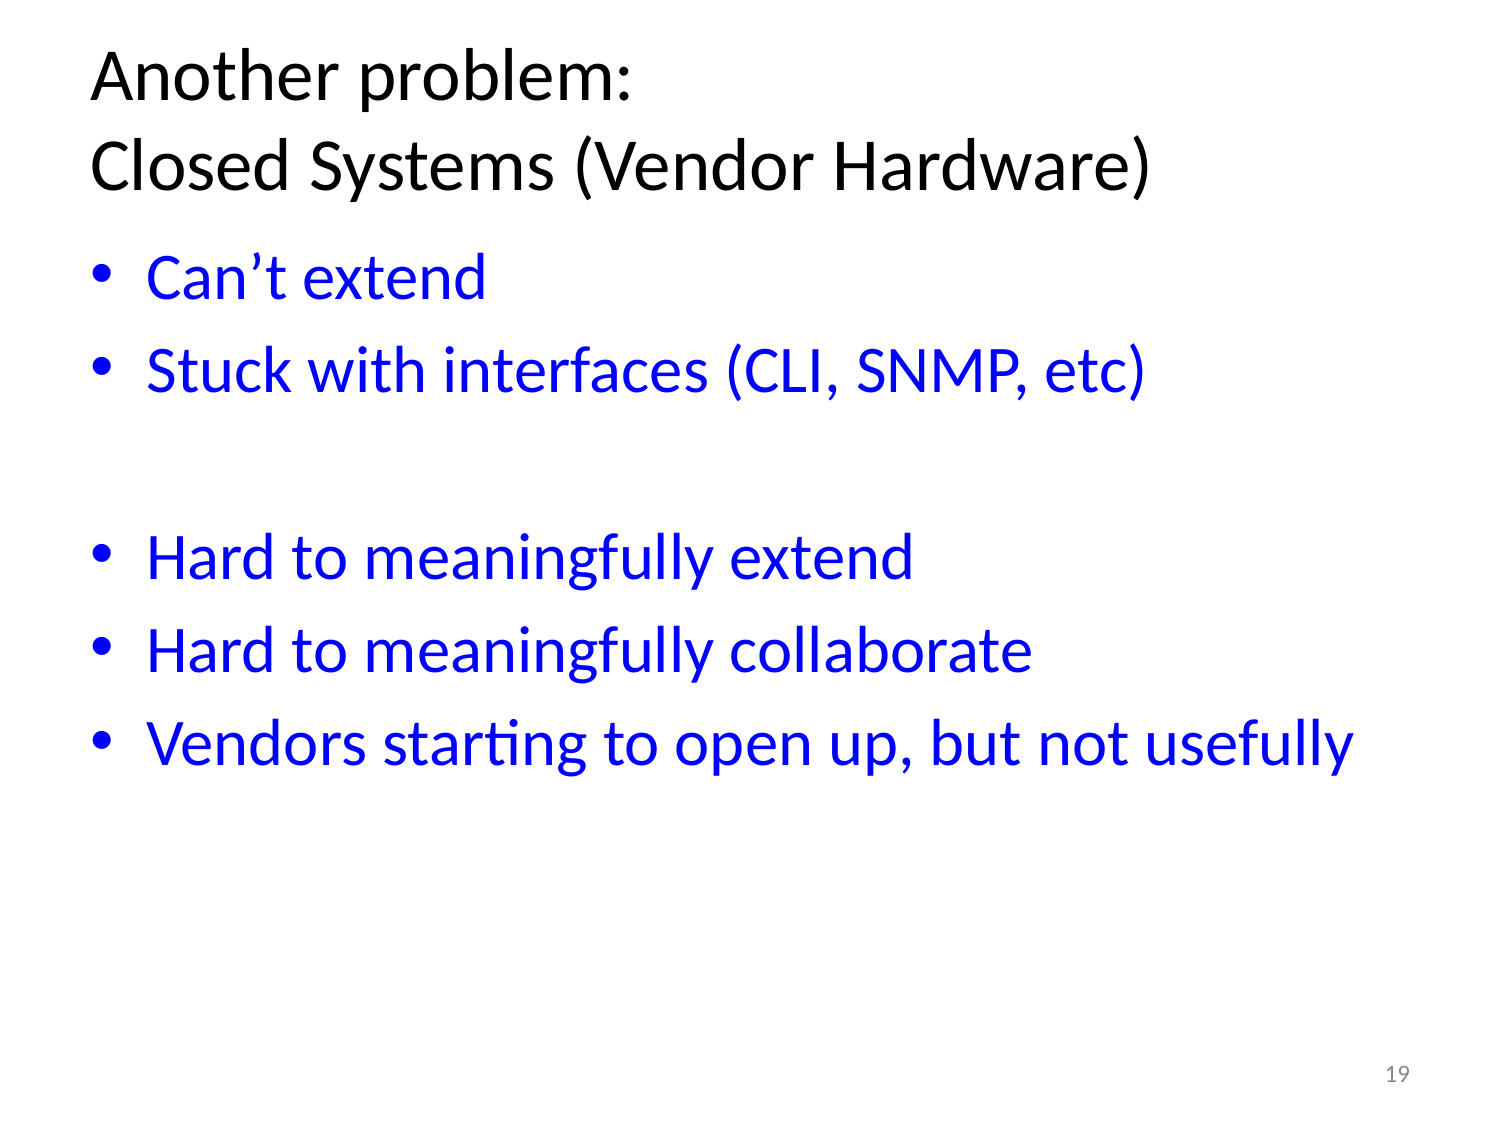

# Another problem: Closed Systems (Vendor Hardware)
Can’t extend
Stuck with interfaces (CLI, SNMP, etc)

Hard to meaningfully extend
Hard to meaningfully collaborate
Vendors starting to open up, but not usefully

19